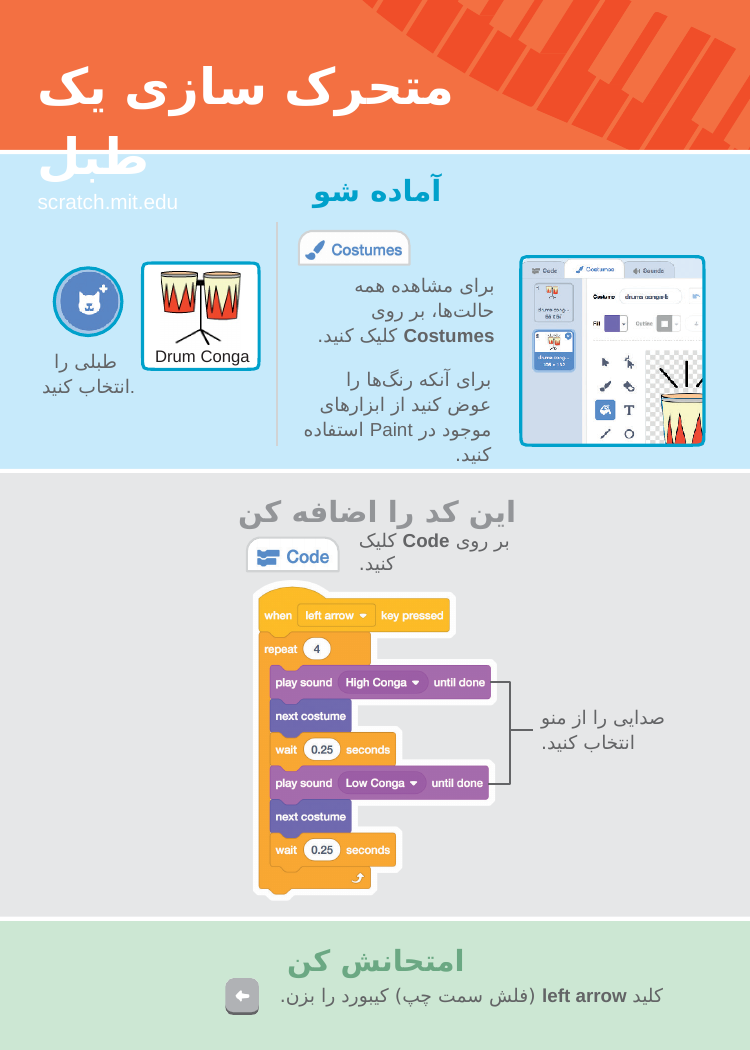

# متحرک سازی یک طبل
scratch.mit.edu

آماده شو

برای مشاهده همه حالت‌ها، بر روی Costumes کلیک کنید.

Drum Conga
طبلی را
انتخاب کنید.
برای آنکه رنگ‌ها را عوض کنید از ابزارهای موجود در Paint استفاده کنید.

این کد را اضافه کن
بر روی Code کلیک کنید.

صدایی را از منو انتخاب کنید.

امتحانش کن

کلید left arrow (فلش سمت چپ) کیبورد را بزن.